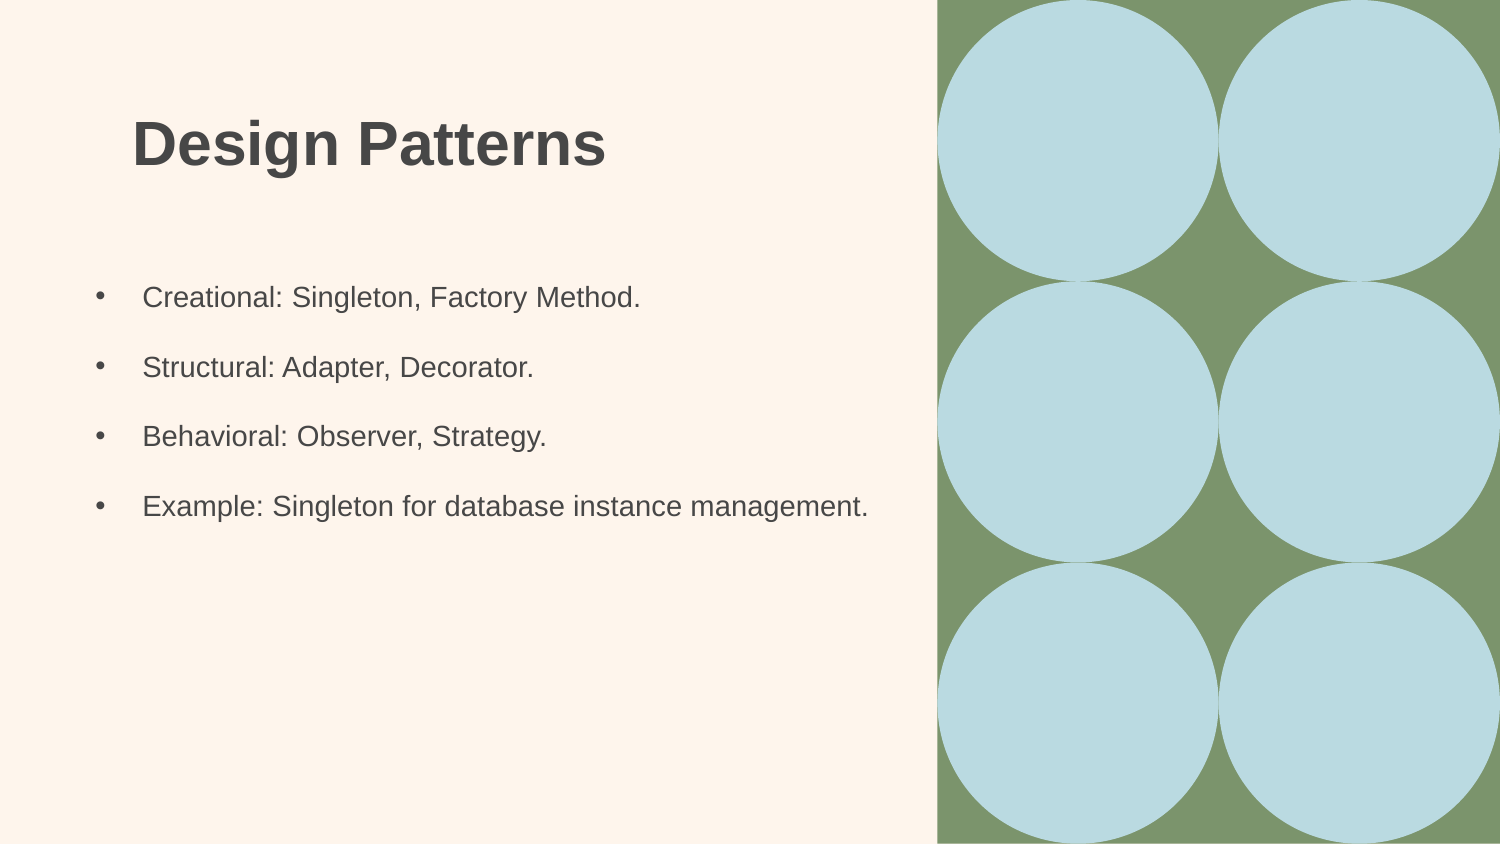

# Design Patterns
Creational: Singleton, Factory Method.
Structural: Adapter, Decorator.
Behavioral: Observer, Strategy.
Example: Singleton for database instance management.